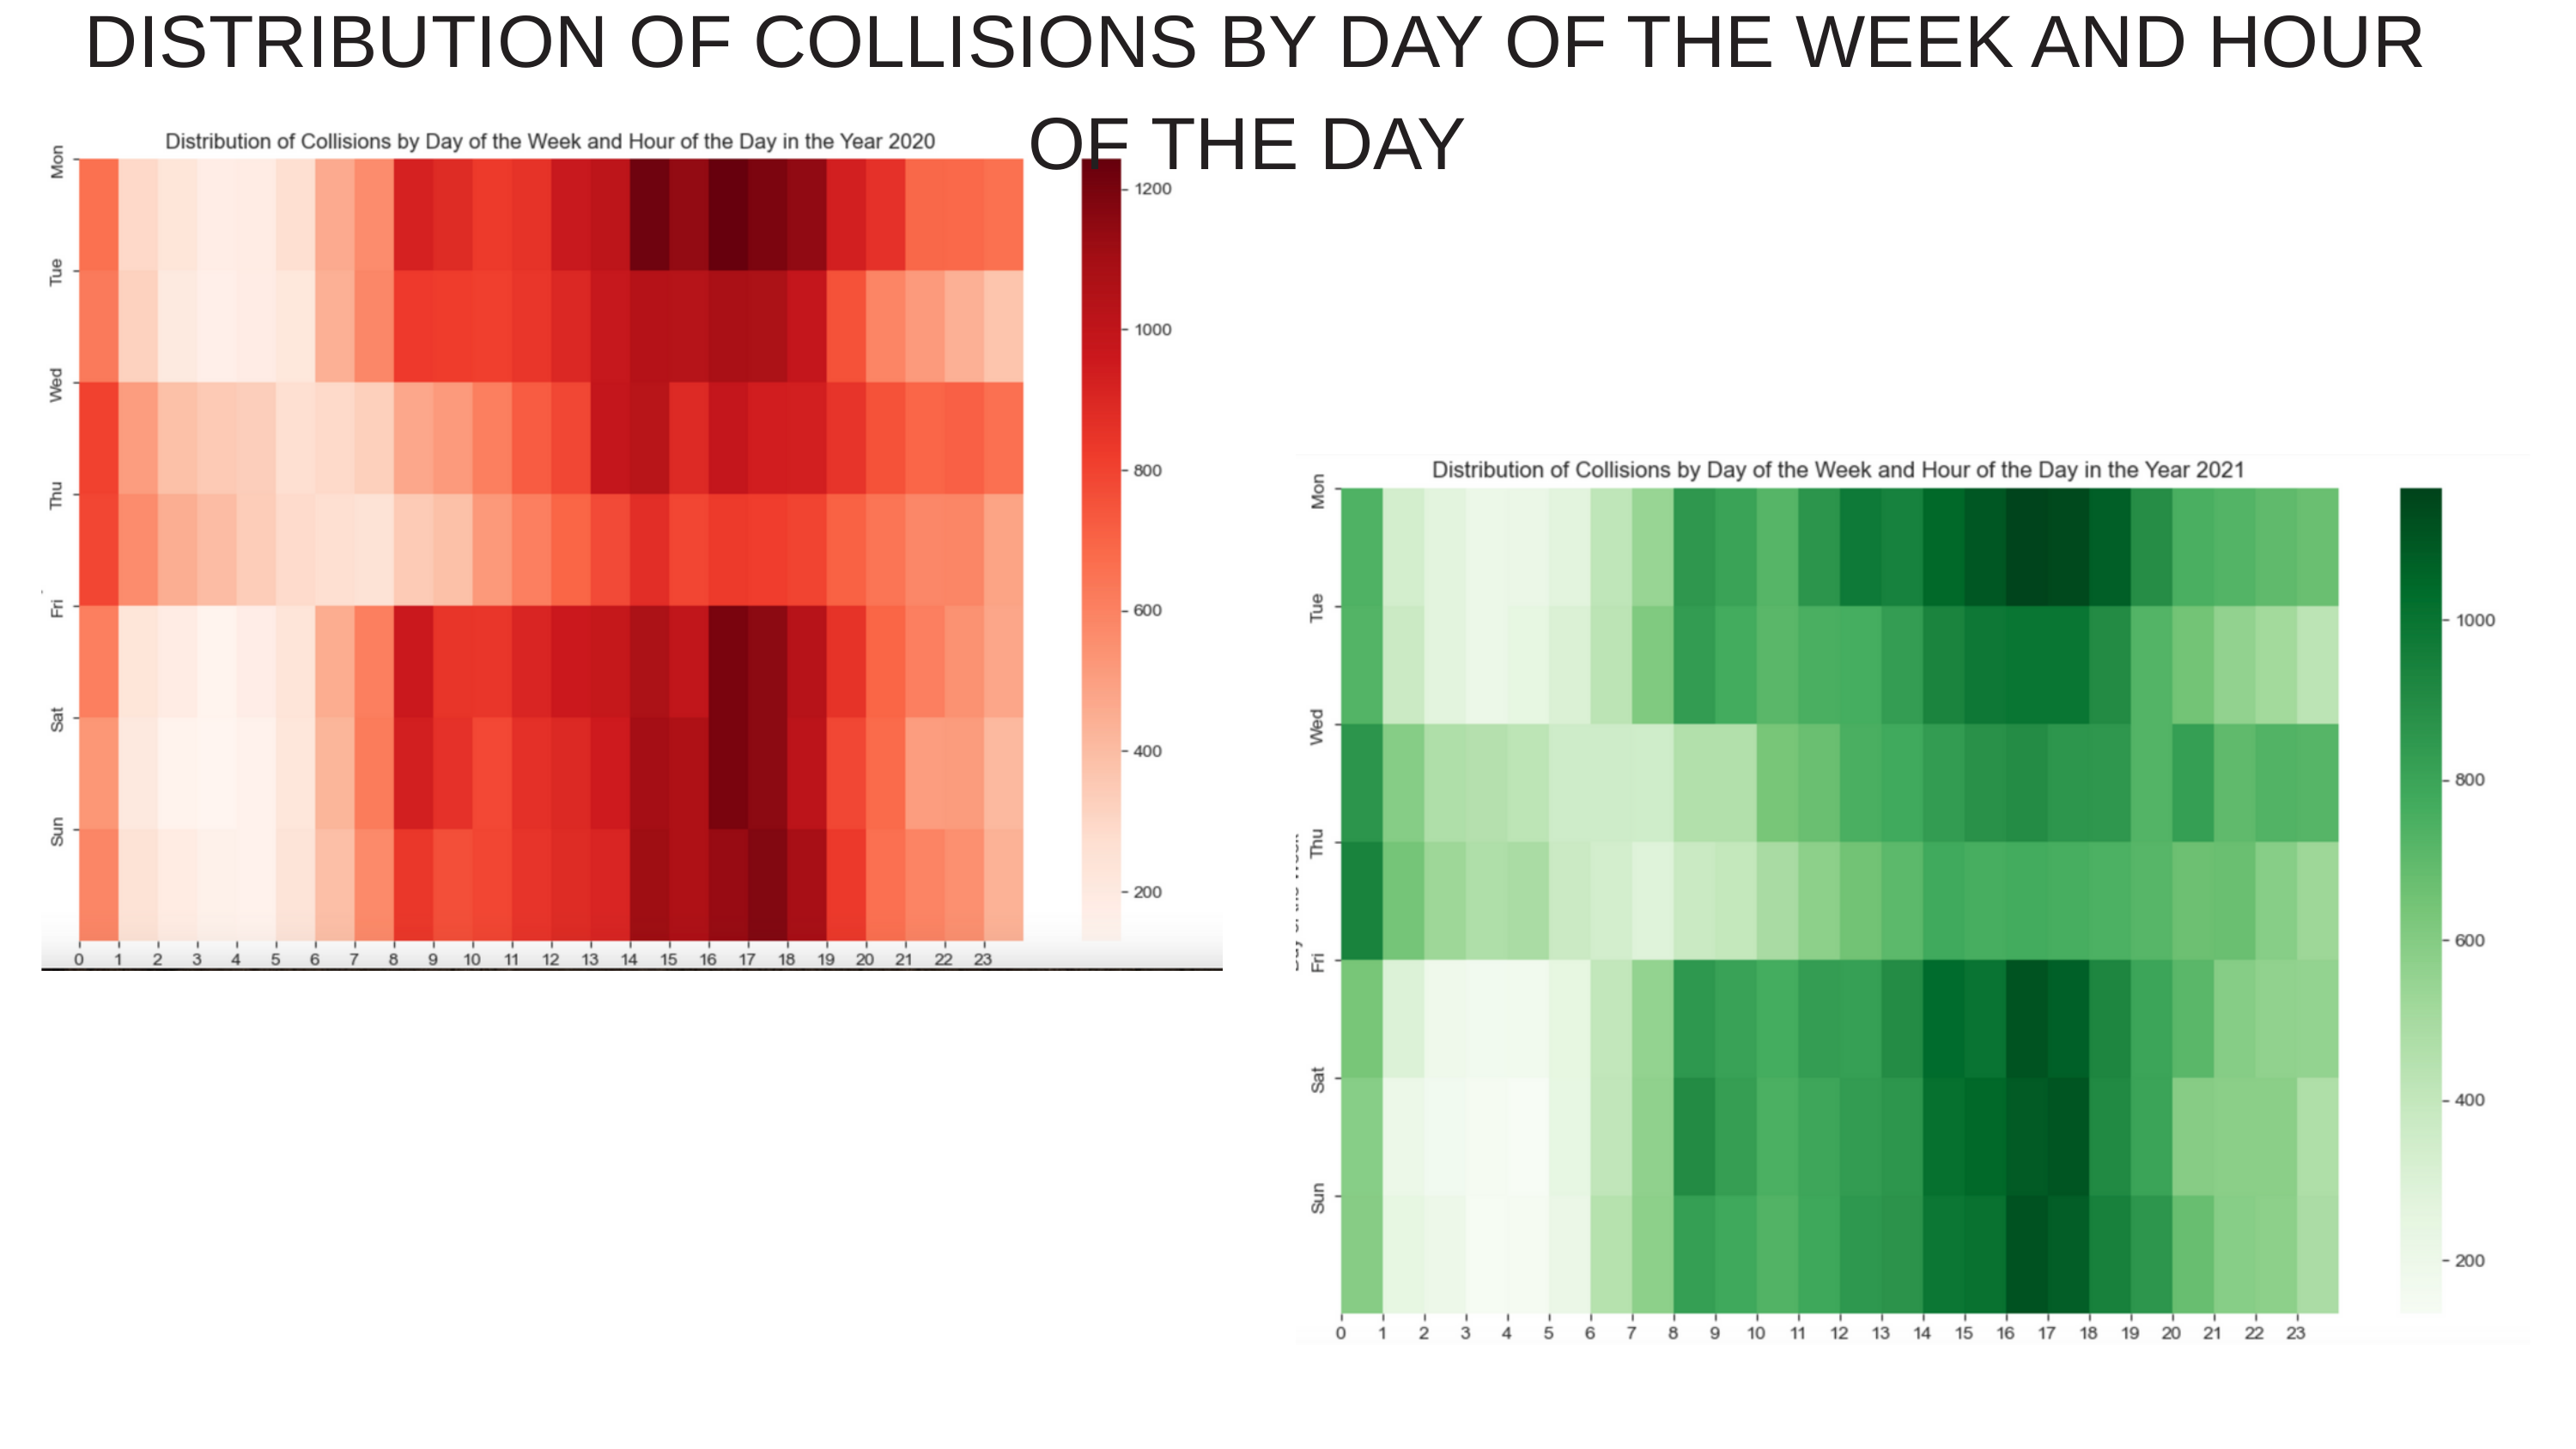

DISTRIBUTION OF COLLISIONS BY DAY OF THE WEEK AND HOUR OF THE DAY